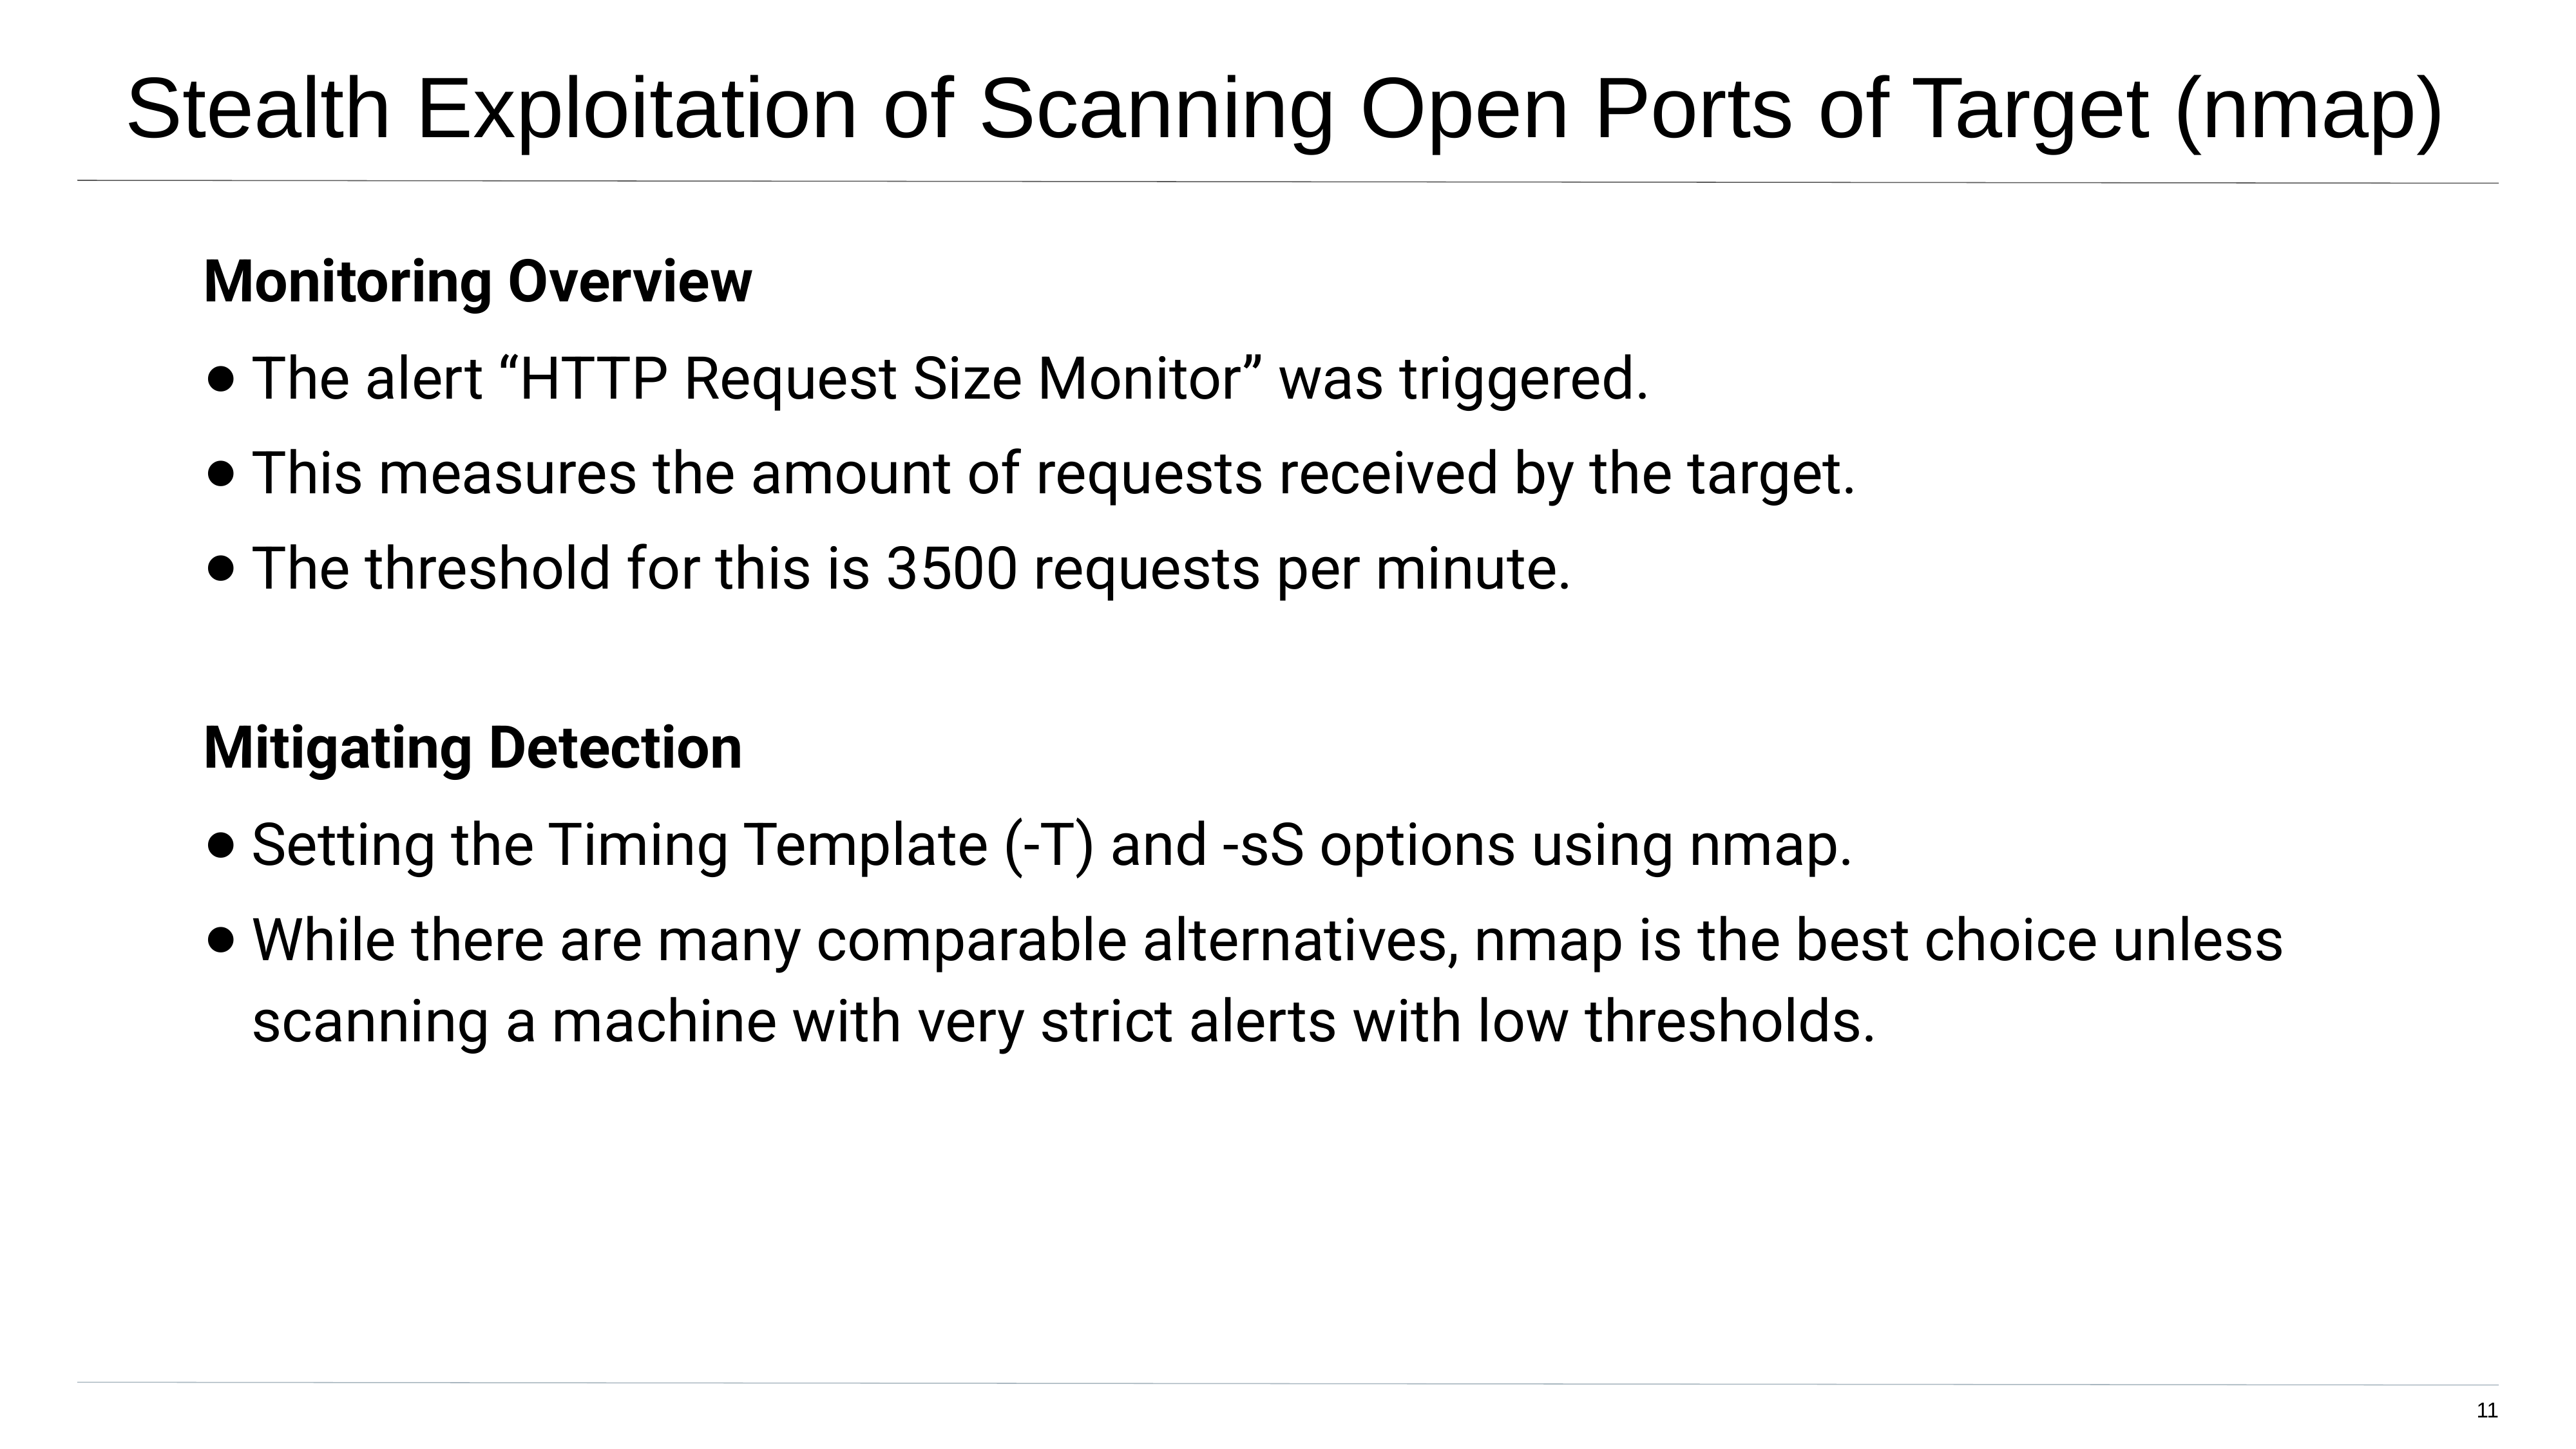

# Stealth Exploitation of Scanning Open Ports of Target (nmap)
Monitoring Overview
The alert “HTTP Request Size Monitor” was triggered.
This measures the amount of requests received by the target.
The threshold for this is 3500 requests per minute.

Mitigating Detection
Setting the Timing Template (-T) and -sS options using nmap.
While there are many comparable alternatives, nmap is the best choice unless scanning a machine with very strict alerts with low thresholds.

11